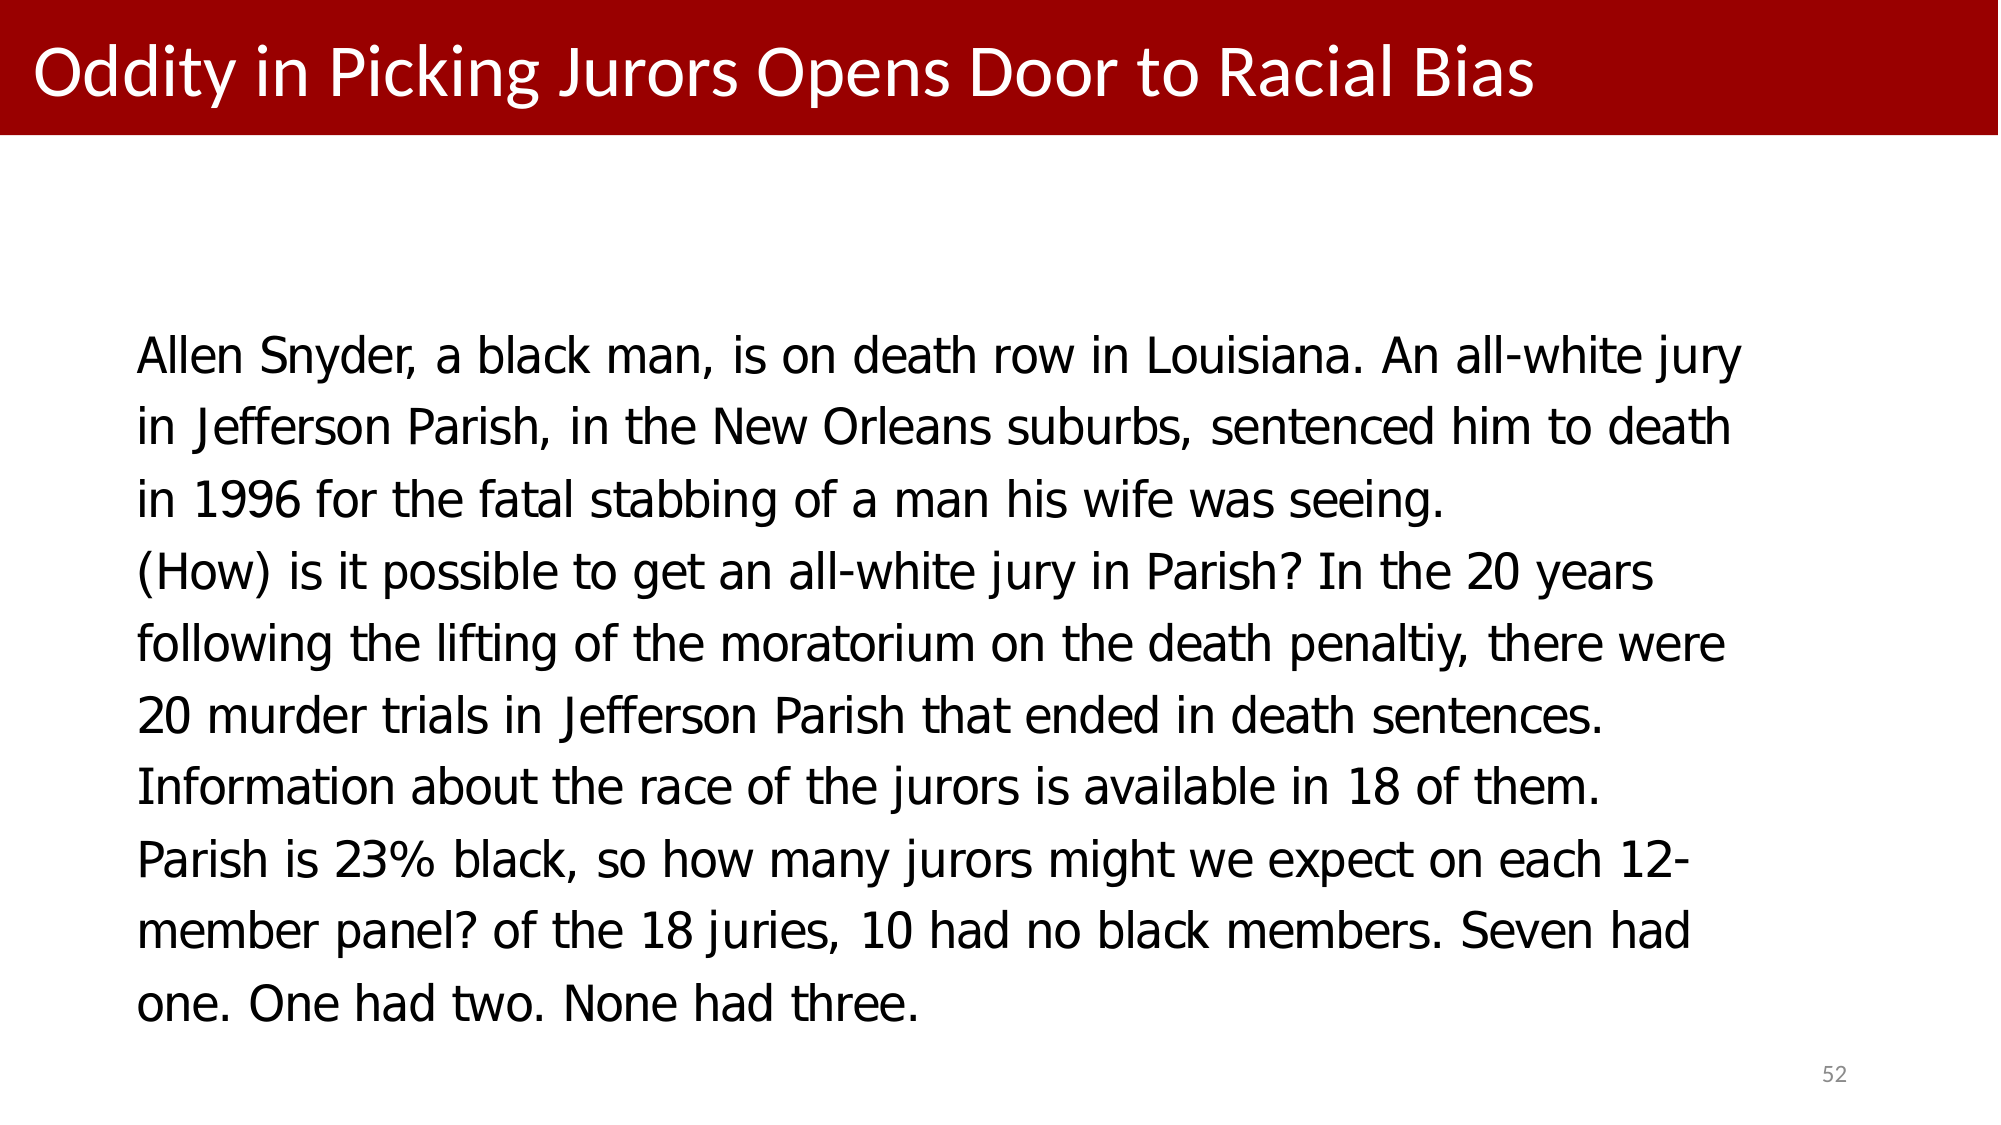

# Oddity in Picking Jurors Opens Door to Racial Bias
Allen Snyder, a black man, is on death row in Louisiana. An all-white jury in Jefferson Parish, in the New Orleans suburbs, sentenced him to death in 1996 for the fatal stabbing of a man his wife was seeing.
(How) is it possible to get an all-white jury in Parish? In the 20 years following the lifting of the moratorium on the death penaltiy, there were 20 murder trials in Jefferson Parish that ended in death sentences. Information about the race of the jurors is available in 18 of them. Parish is 23% black, so how many jurors might we expect on each 12-member panel? of the 18 juries, 10 had no black members. Seven had one. One had two. None had three.
52